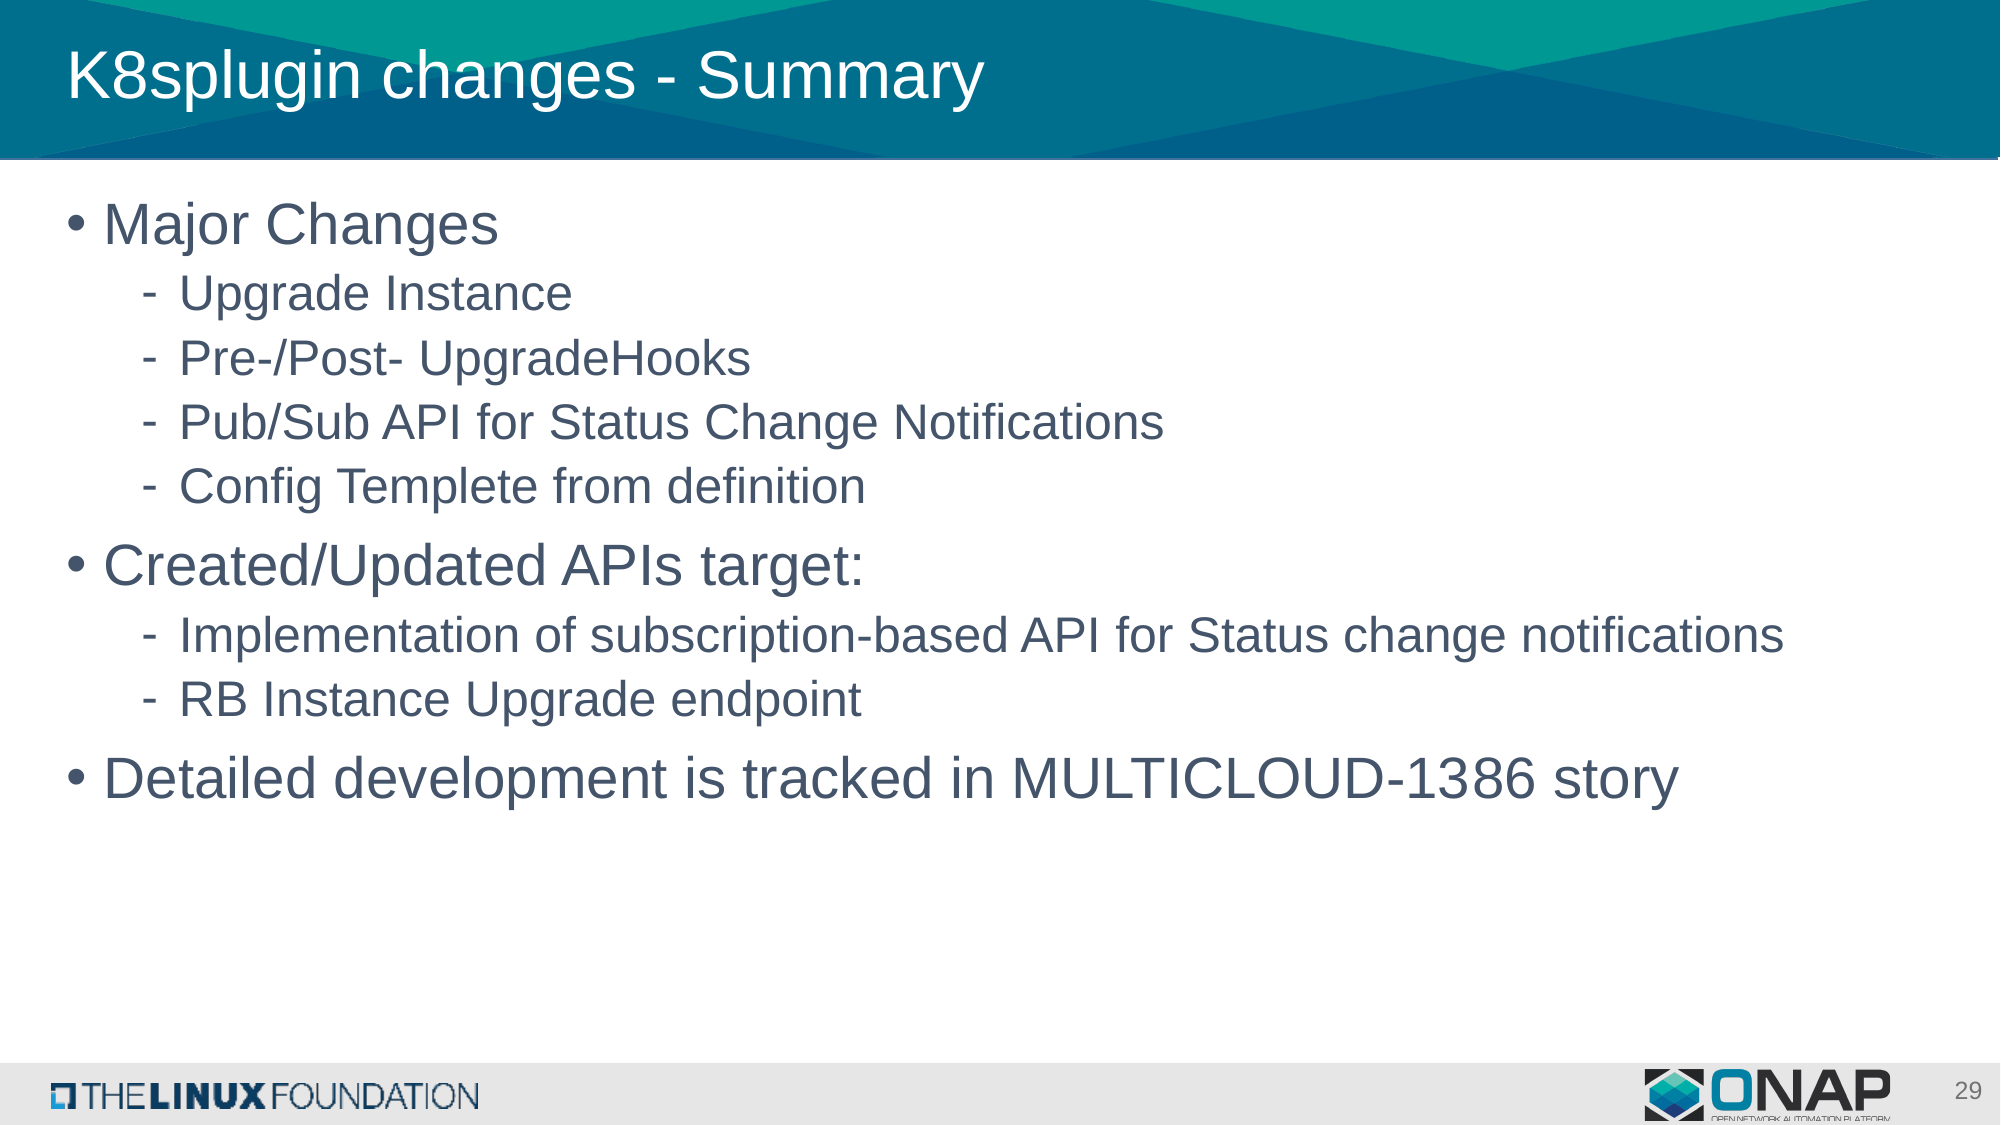

# K8splugin changes - Summary
Major Changes
Upgrade Instance
Pre-/Post- UpgradeHooks
Pub/Sub API for Status Change Notifications
Config Templete from definition
Created/Updated APIs target:
Implementation of subscription-based API for Status change notifications
RB Instance Upgrade endpoint
Detailed development is tracked in MULTICLOUD-1386 story

29